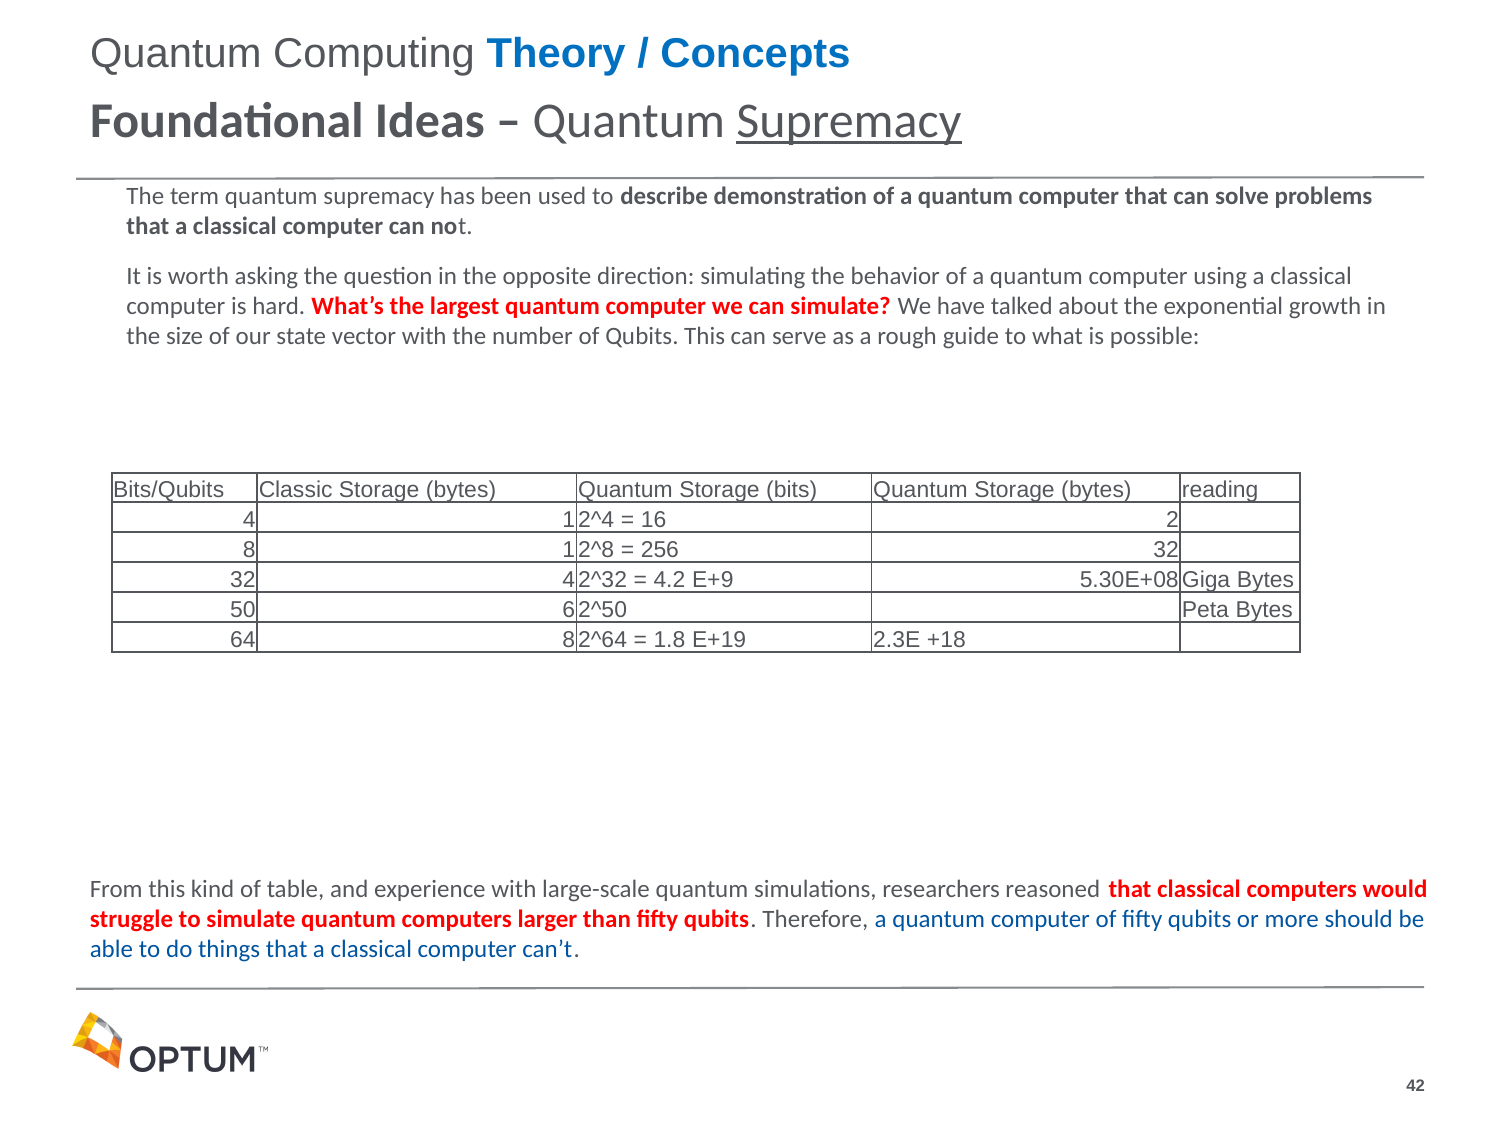

Quantum Computing Theory / Concepts

Foundational Ideas – Quantum Supremacy
The term quantum supremacy has been used to describe demonstration of a quantum computer that can solve problems that a classical computer can not.

It is worth asking the question in the opposite direction: simulating the behavior of a quantum computer using a classical computer is hard. What’s the largest quantum computer we can simulate? We have talked about the exponential growth in the size of our state vector with the number of Qubits. This can serve as a rough guide to what is possible:
| Bits/Qubits | Classic Storage (bytes) | Quantum Storage (bits) | Quantum Storage (bytes) | reading |
| --- | --- | --- | --- | --- |
| 4 | 1 | 2^4 = 16 | 2 |  |
| 8 | 1 | 2^8 = 256 | 32 |  |
| 32 | 4 | 2^32 = 4.2 E+9 | 5.30E+08 | Giga Bytes |
| 50 | 6 | 2^50 |  | Peta Bytes |
| 64 | 8 | 2^64 = 1.8 E+19 | 2.3E +18 |  |
From this kind of table, and experience with large-scale quantum simulations, researchers reasoned that classical computers would struggle to simulate quantum computers larger than fifty qubits. Therefore, a quantum computer of fifty qubits or more should be able to do things that a classical computer can’t.